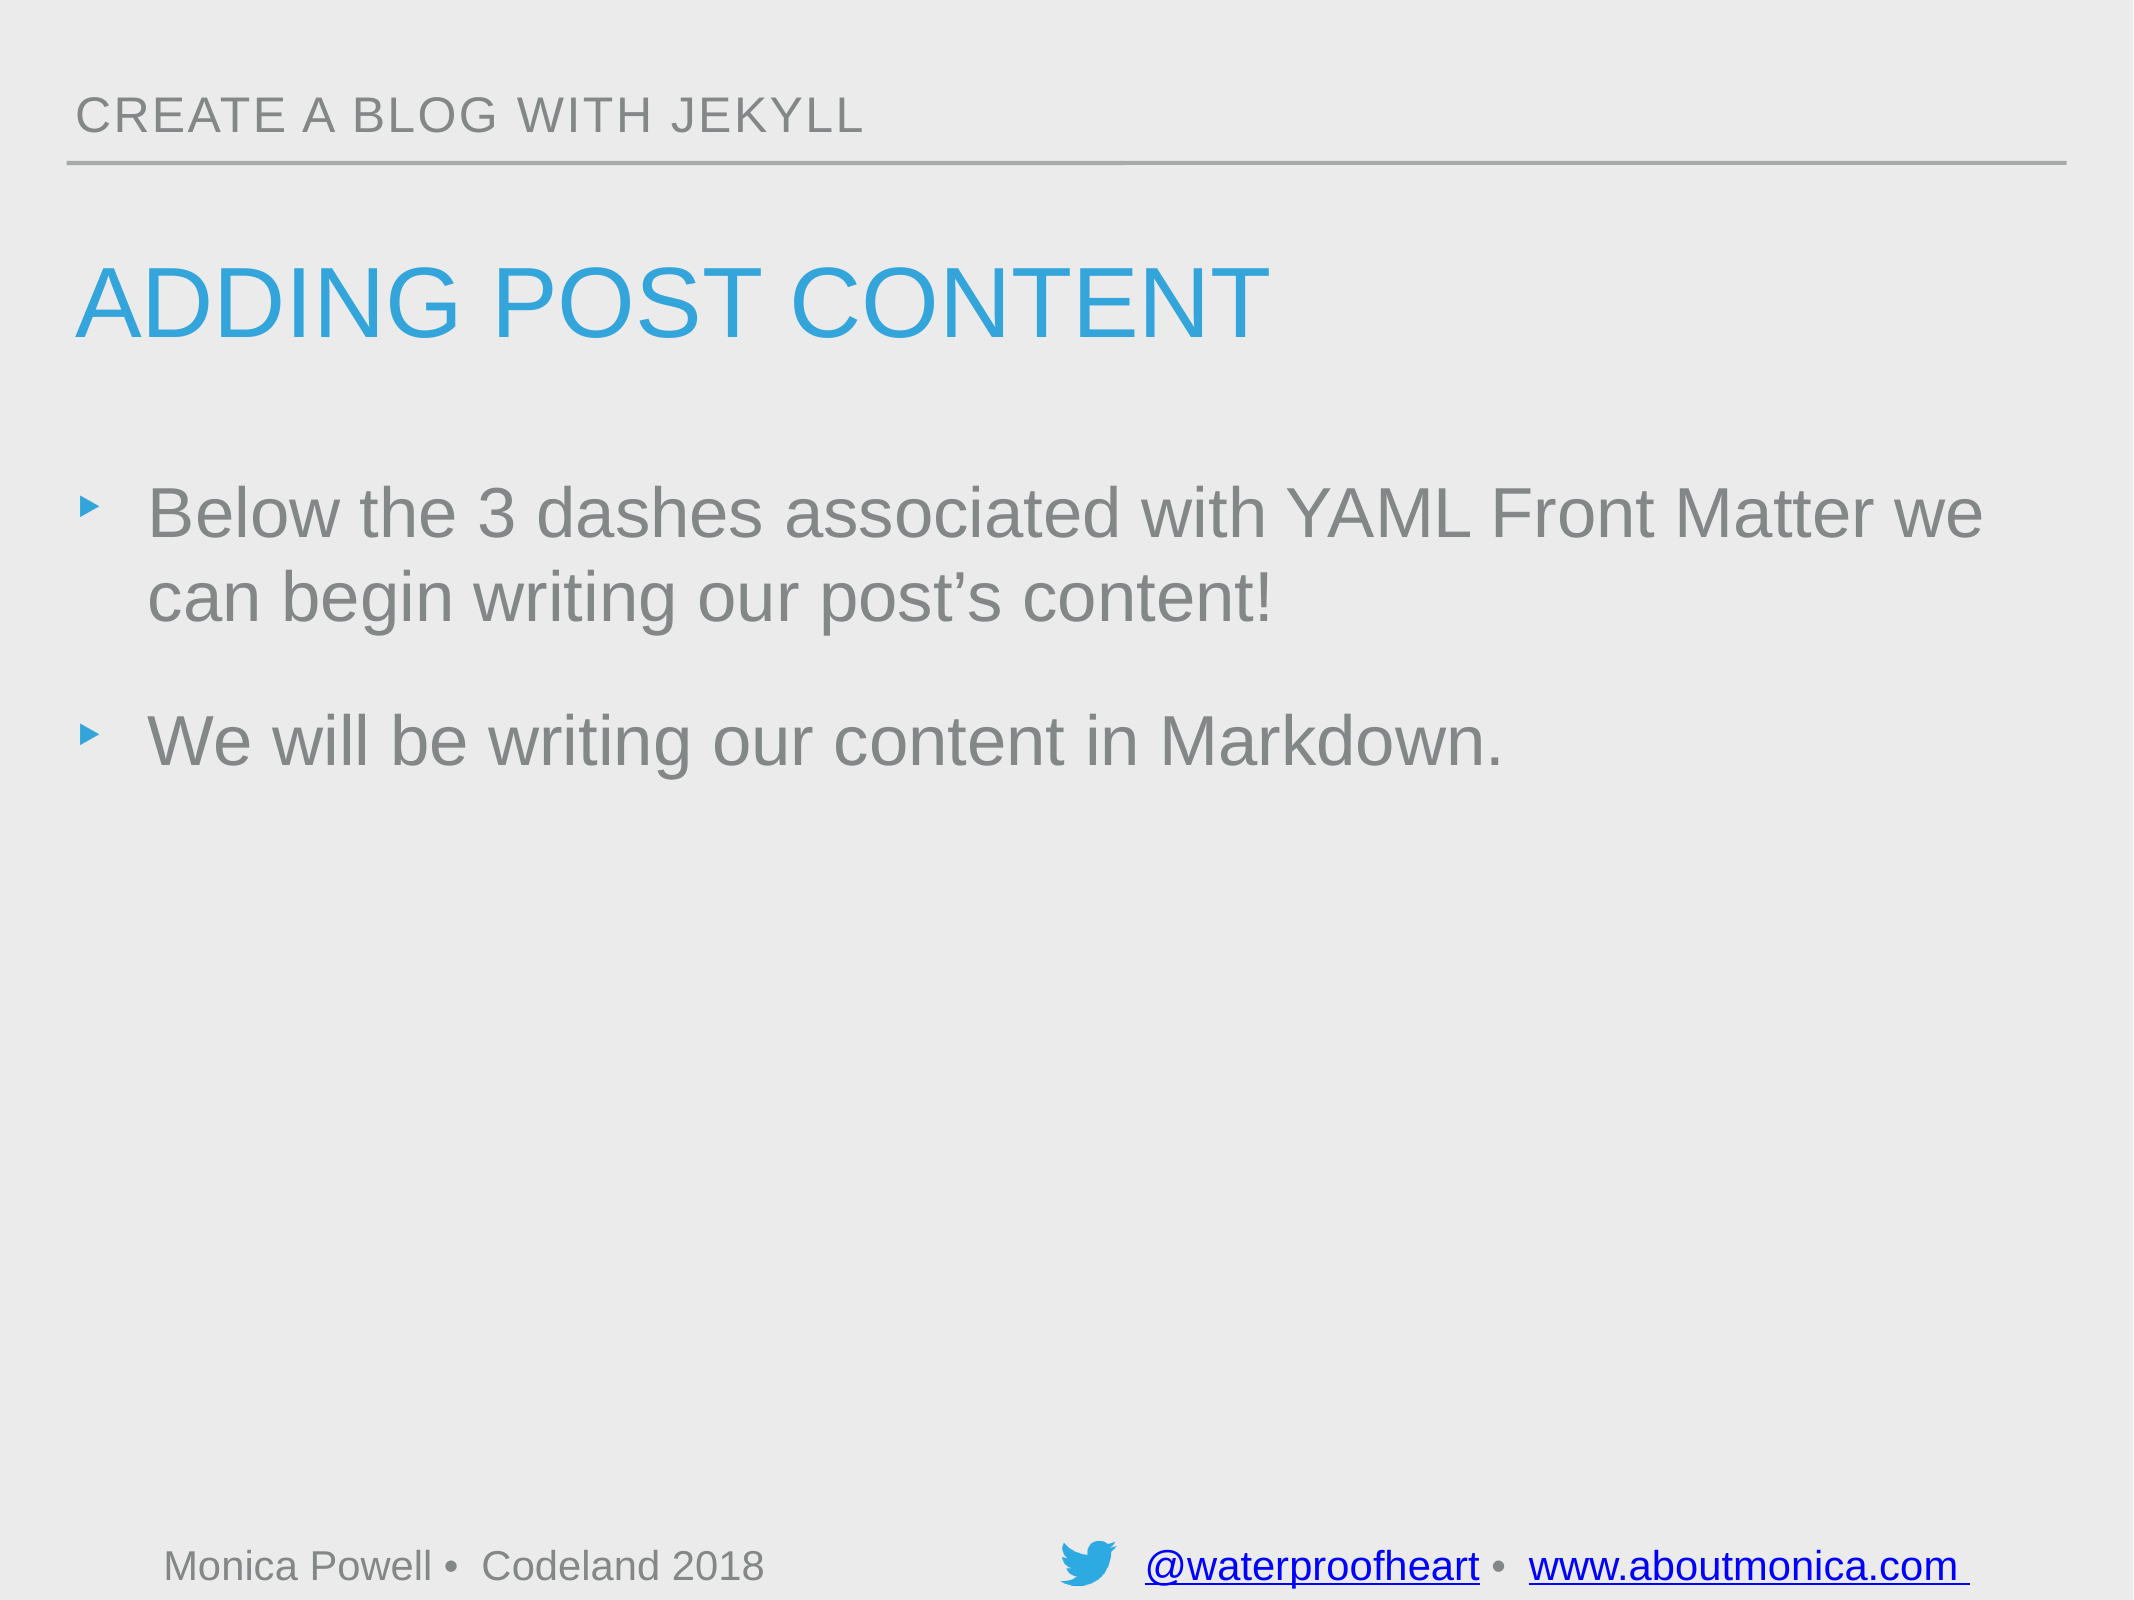

37
Create a blog with jekyll
# Adding post content
Below the 3 dashes associated with YAML Front Matter we can begin writing our post’s content!
We will be writing our content in Markdown.